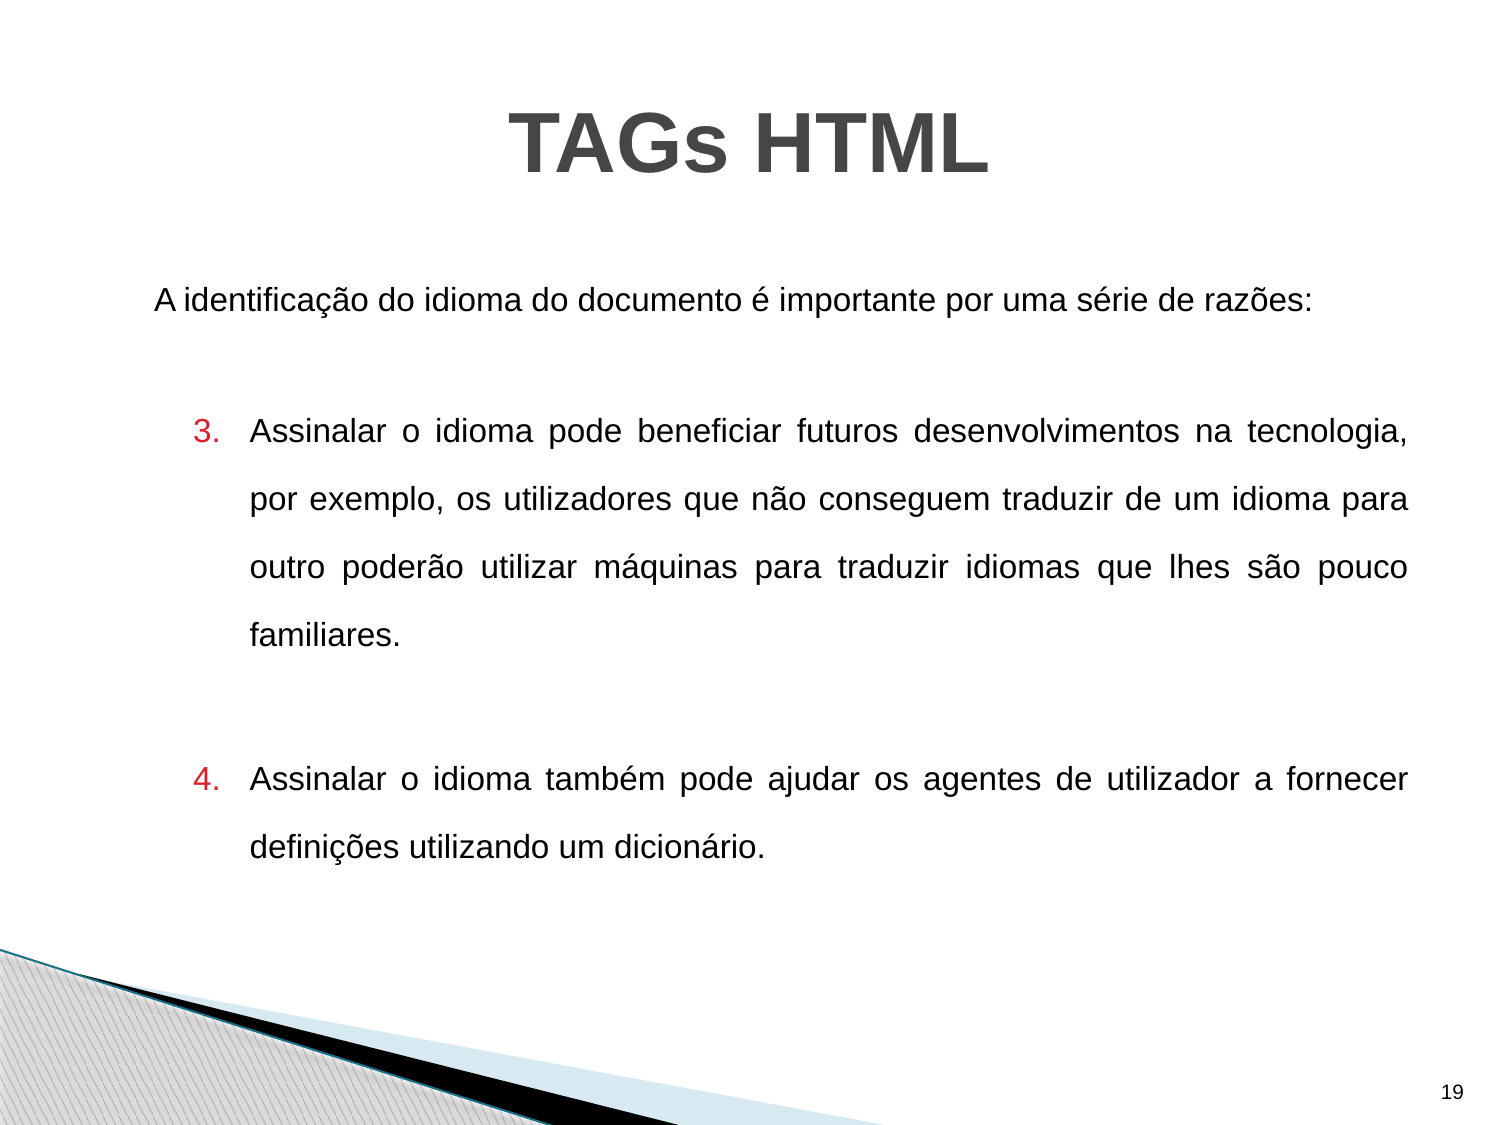

# TAGs HTML
A identificação do idioma do documento é importante por uma série de razões:

Assinalar o idioma pode beneficiar futuros desenvolvimentos na tecnologia, por exemplo, os utilizadores que não conseguem traduzir de um idioma para outro poderão utilizar máquinas para traduzir idiomas que lhes são pouco familiares.

Assinalar o idioma também pode ajudar os agentes de utilizador a fornecer definições utilizando um dicionário.

19